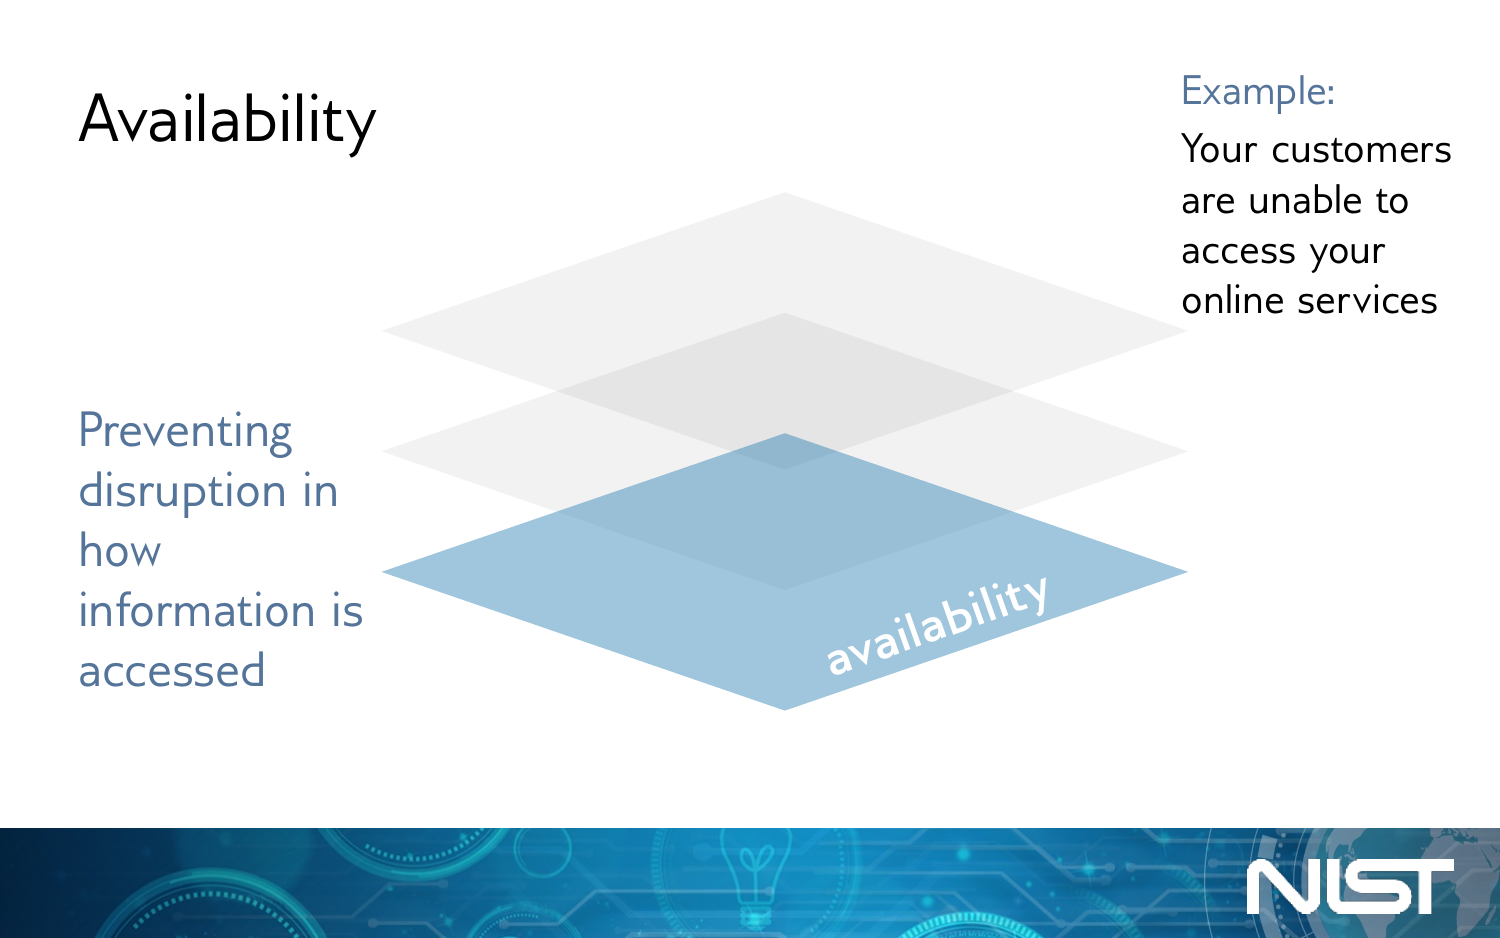

Example:
Your customers are unable to access your online services
# Availability

availability
Preventing disruption in how information is accessed